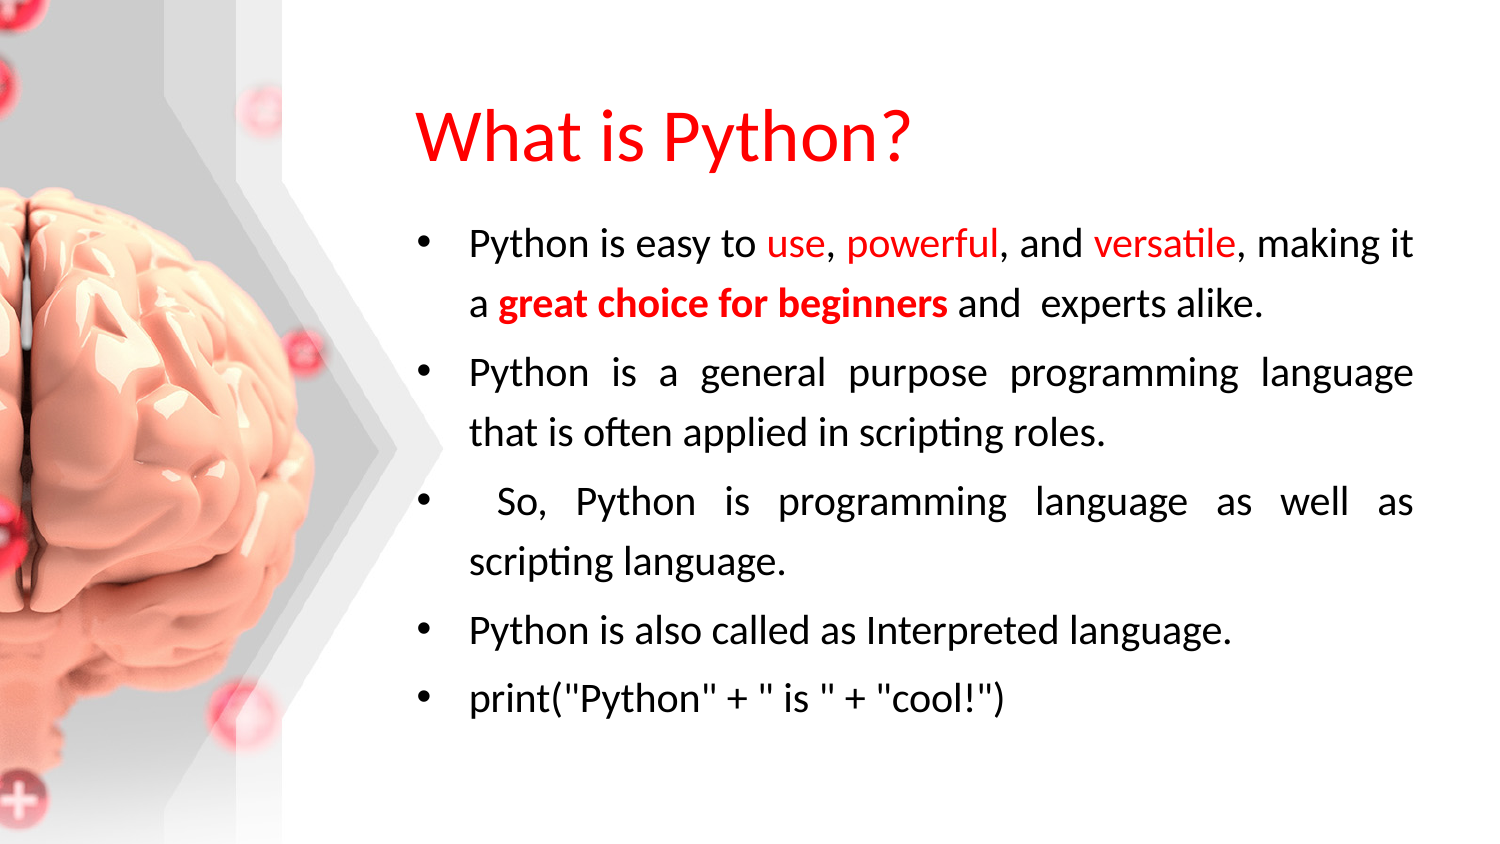

# What is Python?
Python is easy to use, powerful, and versatile, making it a great choice for beginners and  experts alike.
Python is a general purpose programming language that is often applied in scripting roles.
 So, Python is programming language as well as scripting language.
Python is also called as Interpreted language.
print("Python" + " is " + "cool!")